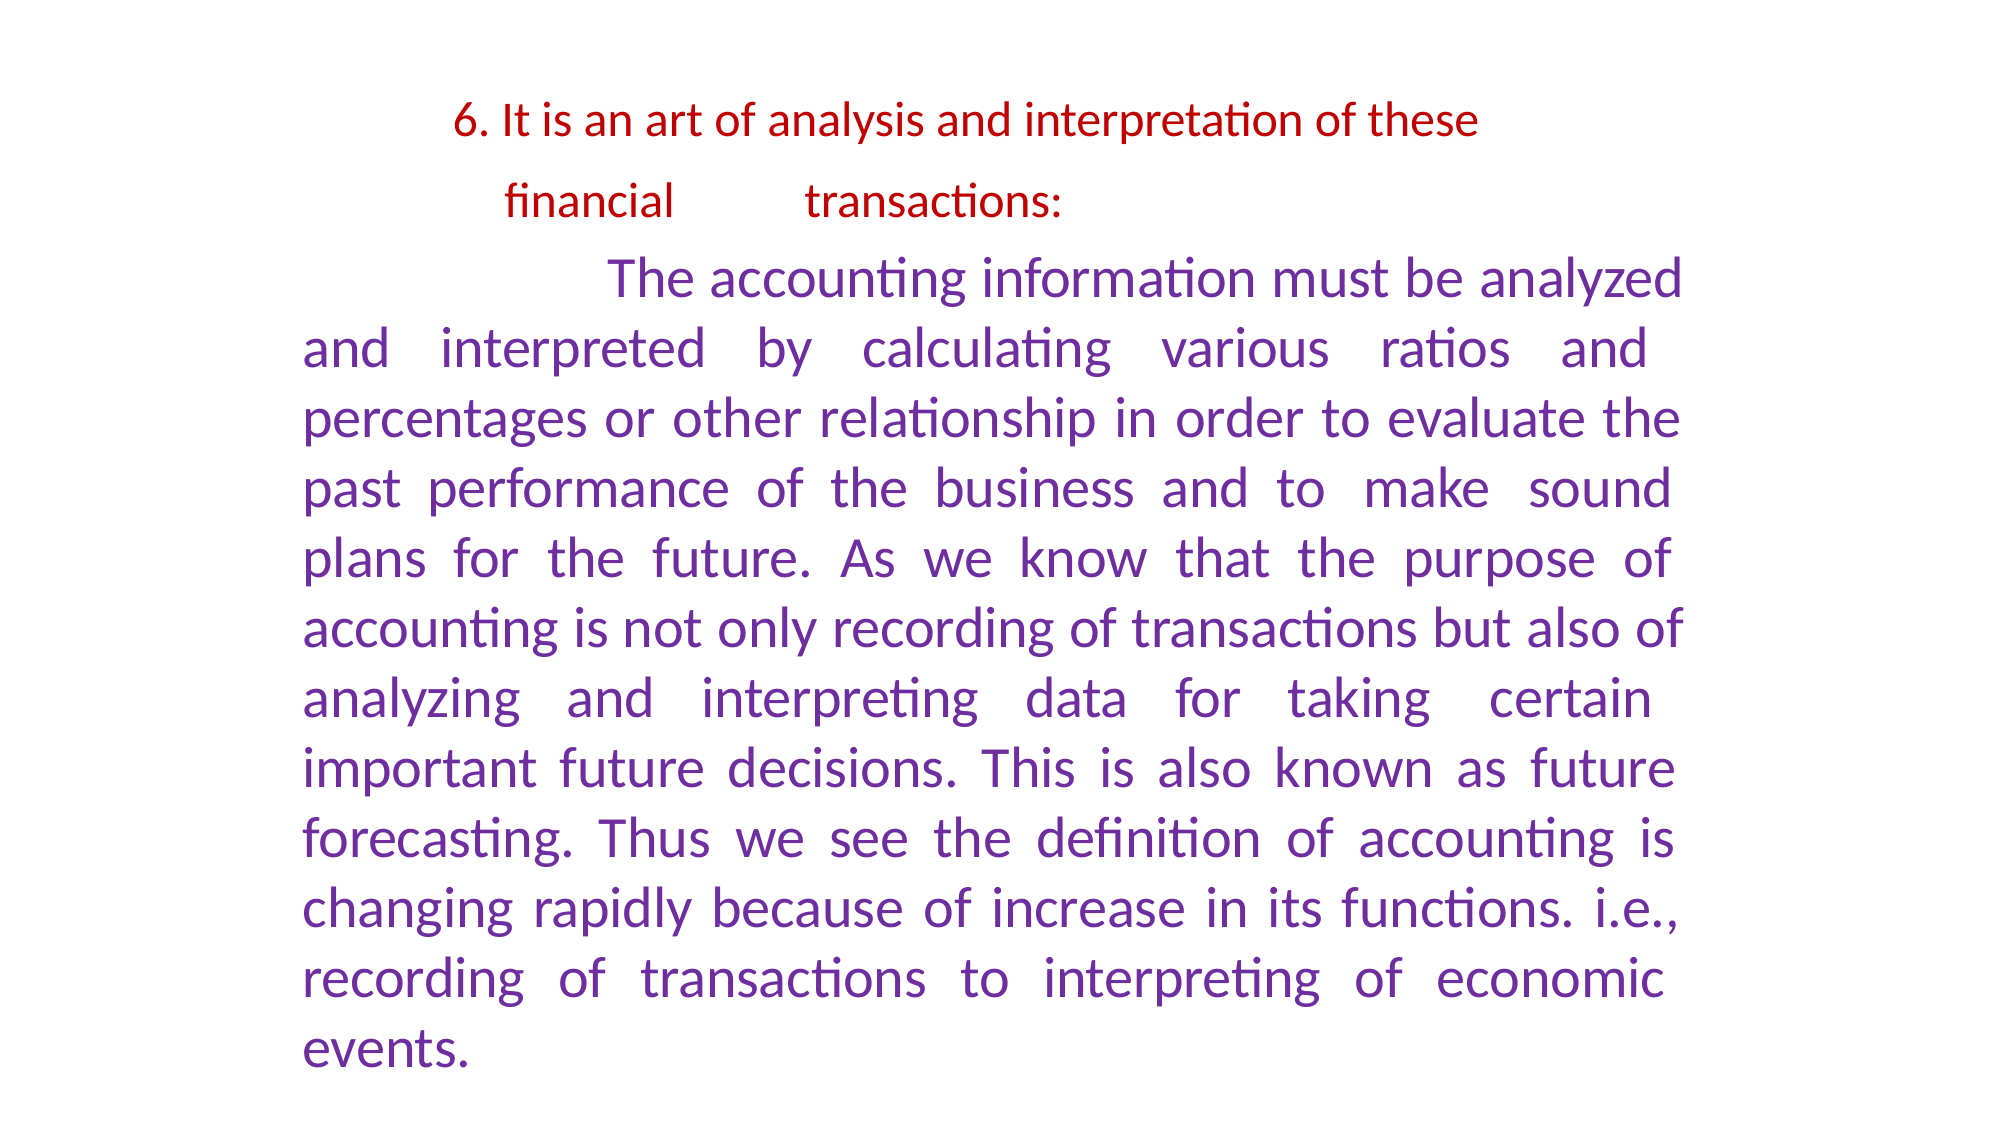

# 6. It is an art of analysis and interpretation of these  financial	transactions:
The accounting information must be analyzed  and interpreted by calculating various ratios and  percentages or other relationship in order to evaluate the  past performance of the business and to make sound  plans for the future. As we know that the purpose of  accounting is not only recording of transactions but also of  analyzing and interpreting data for taking certain  important future decisions. This is also known as future  forecasting. Thus we see the definition of accounting is  changing rapidly because of increase in its functions. i.e.,  recording of transactions to interpreting of economic  events.